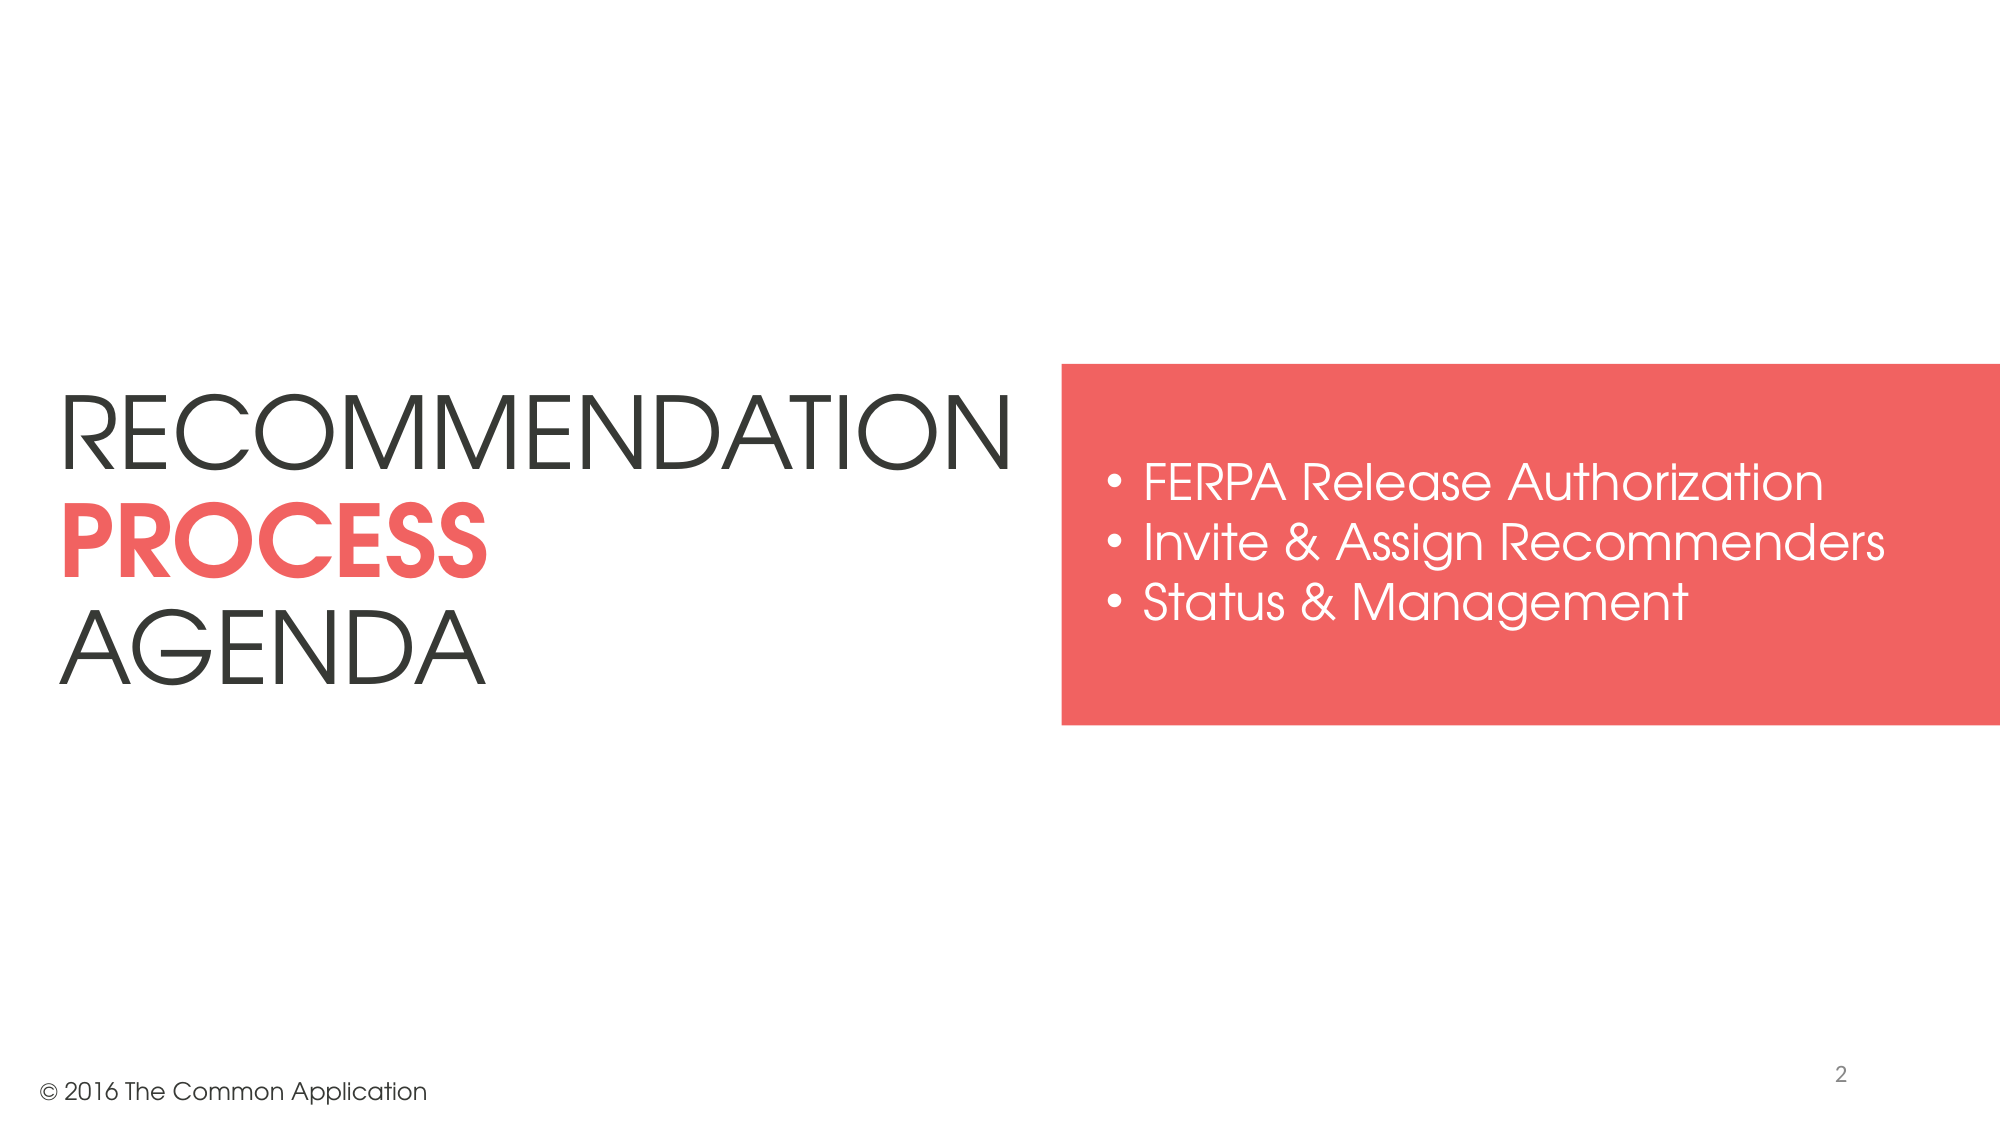

# RECOMMENDATION PROCESS AGENDA
FERPA Release Authorization
Invite & Assign Recommenders
Status & Management
2
© 2016 The Common Application